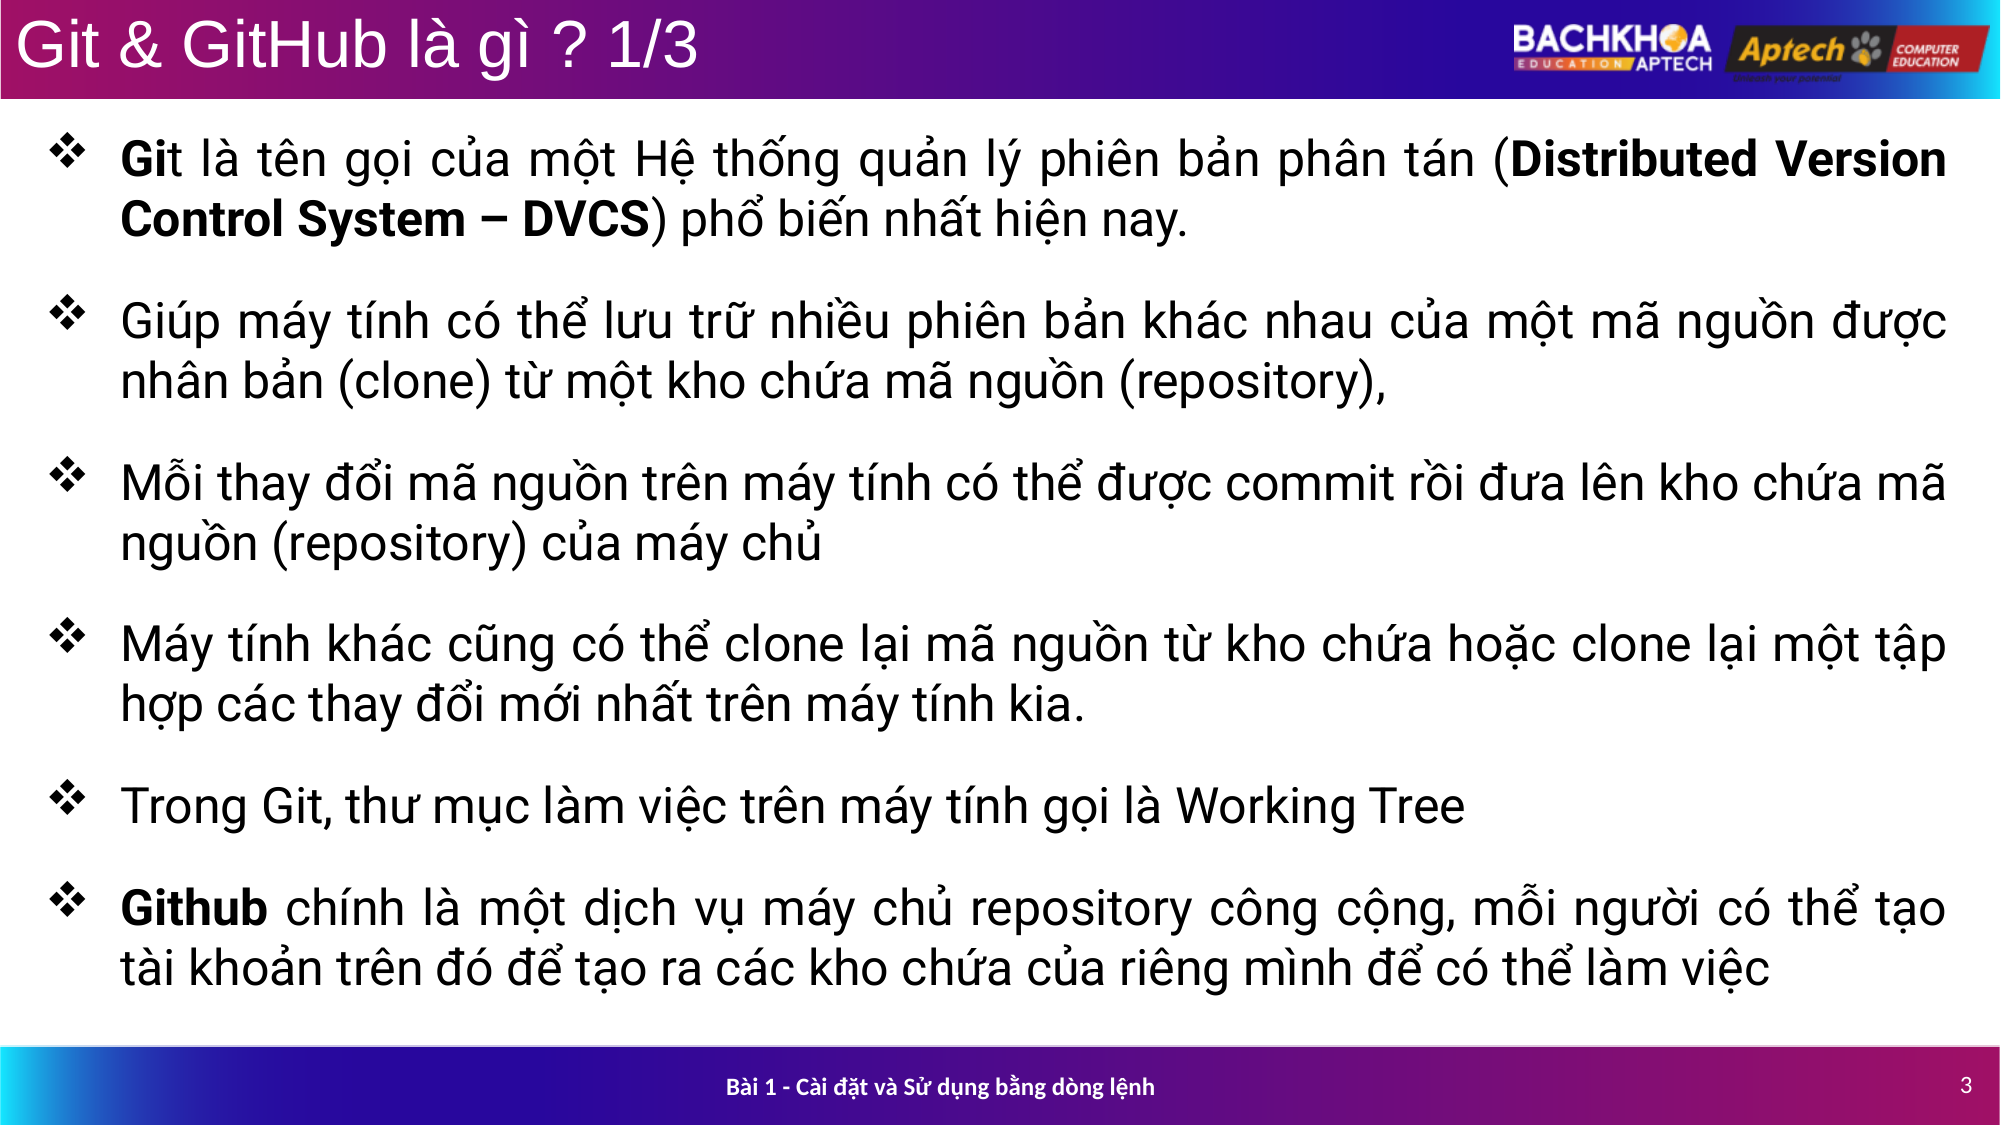

Git & GitHub là gì ? 1/3
Git là tên gọi của một Hệ thống quản lý phiên bản phân tán (Distributed Version Control System – DVCS) phổ biến nhất hiện nay.
Giúp máy tính có thể lưu trữ nhiều phiên bản khác nhau của một mã nguồn được nhân bản (clone) từ một kho chứa mã nguồn (repository),
Mỗi thay đổi mã nguồn trên máy tính có thể được commit rồi đưa lên kho chứa mã nguồn (repository) của máy chủ
Máy tính khác cũng có thể clone lại mã nguồn từ kho chứa hoặc clone lại một tập hợp các thay đổi mới nhất trên máy tính kia.
Trong Git, thư mục làm việc trên máy tính gọi là Working Tree
Github chính là một dịch vụ máy chủ repository công cộng, mỗi người có thể tạo tài khoản trên đó để tạo ra các kho chứa của riêng mình để có thể làm việc
3
Bài 1 - Cài đặt và Sử dụng bằng dòng lệnh